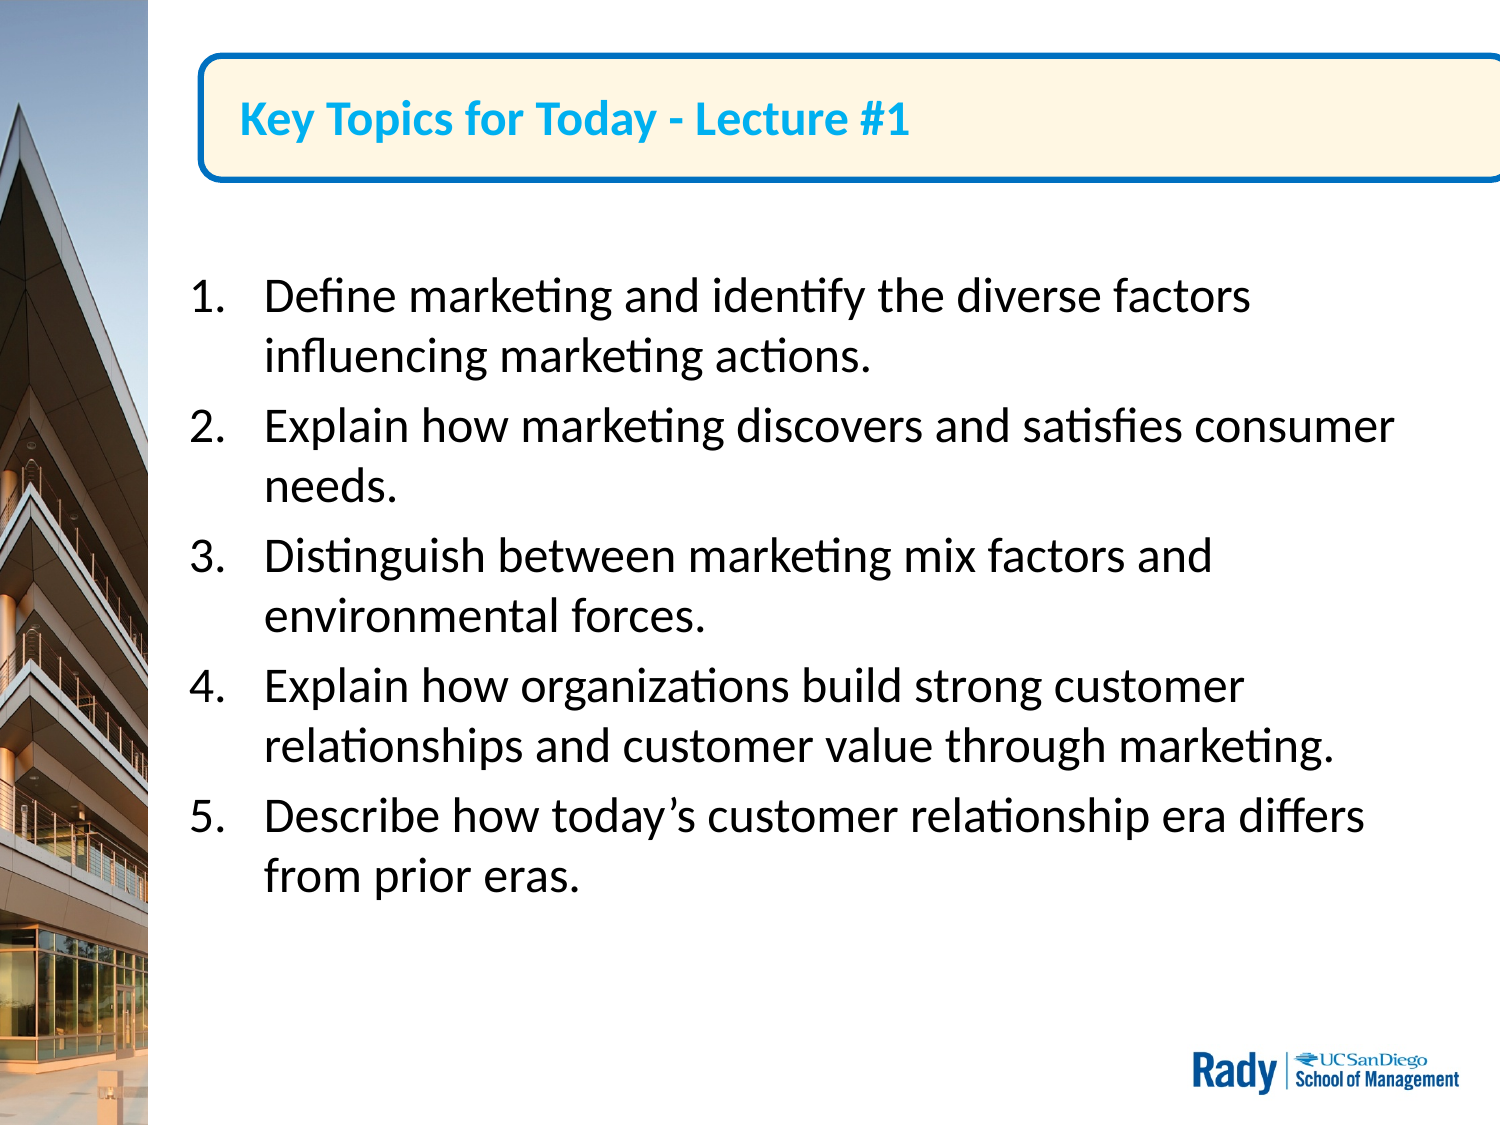

# Key Topics for Today - Lecture #1
Define marketing and identify the diverse factors influencing marketing actions.
Explain how marketing discovers and satisfies consumer needs.
Distinguish between marketing mix factors and environmental forces.
Explain how organizations build strong customer relationships and customer value through marketing.
Describe how today’s customer relationship era differs from prior eras.